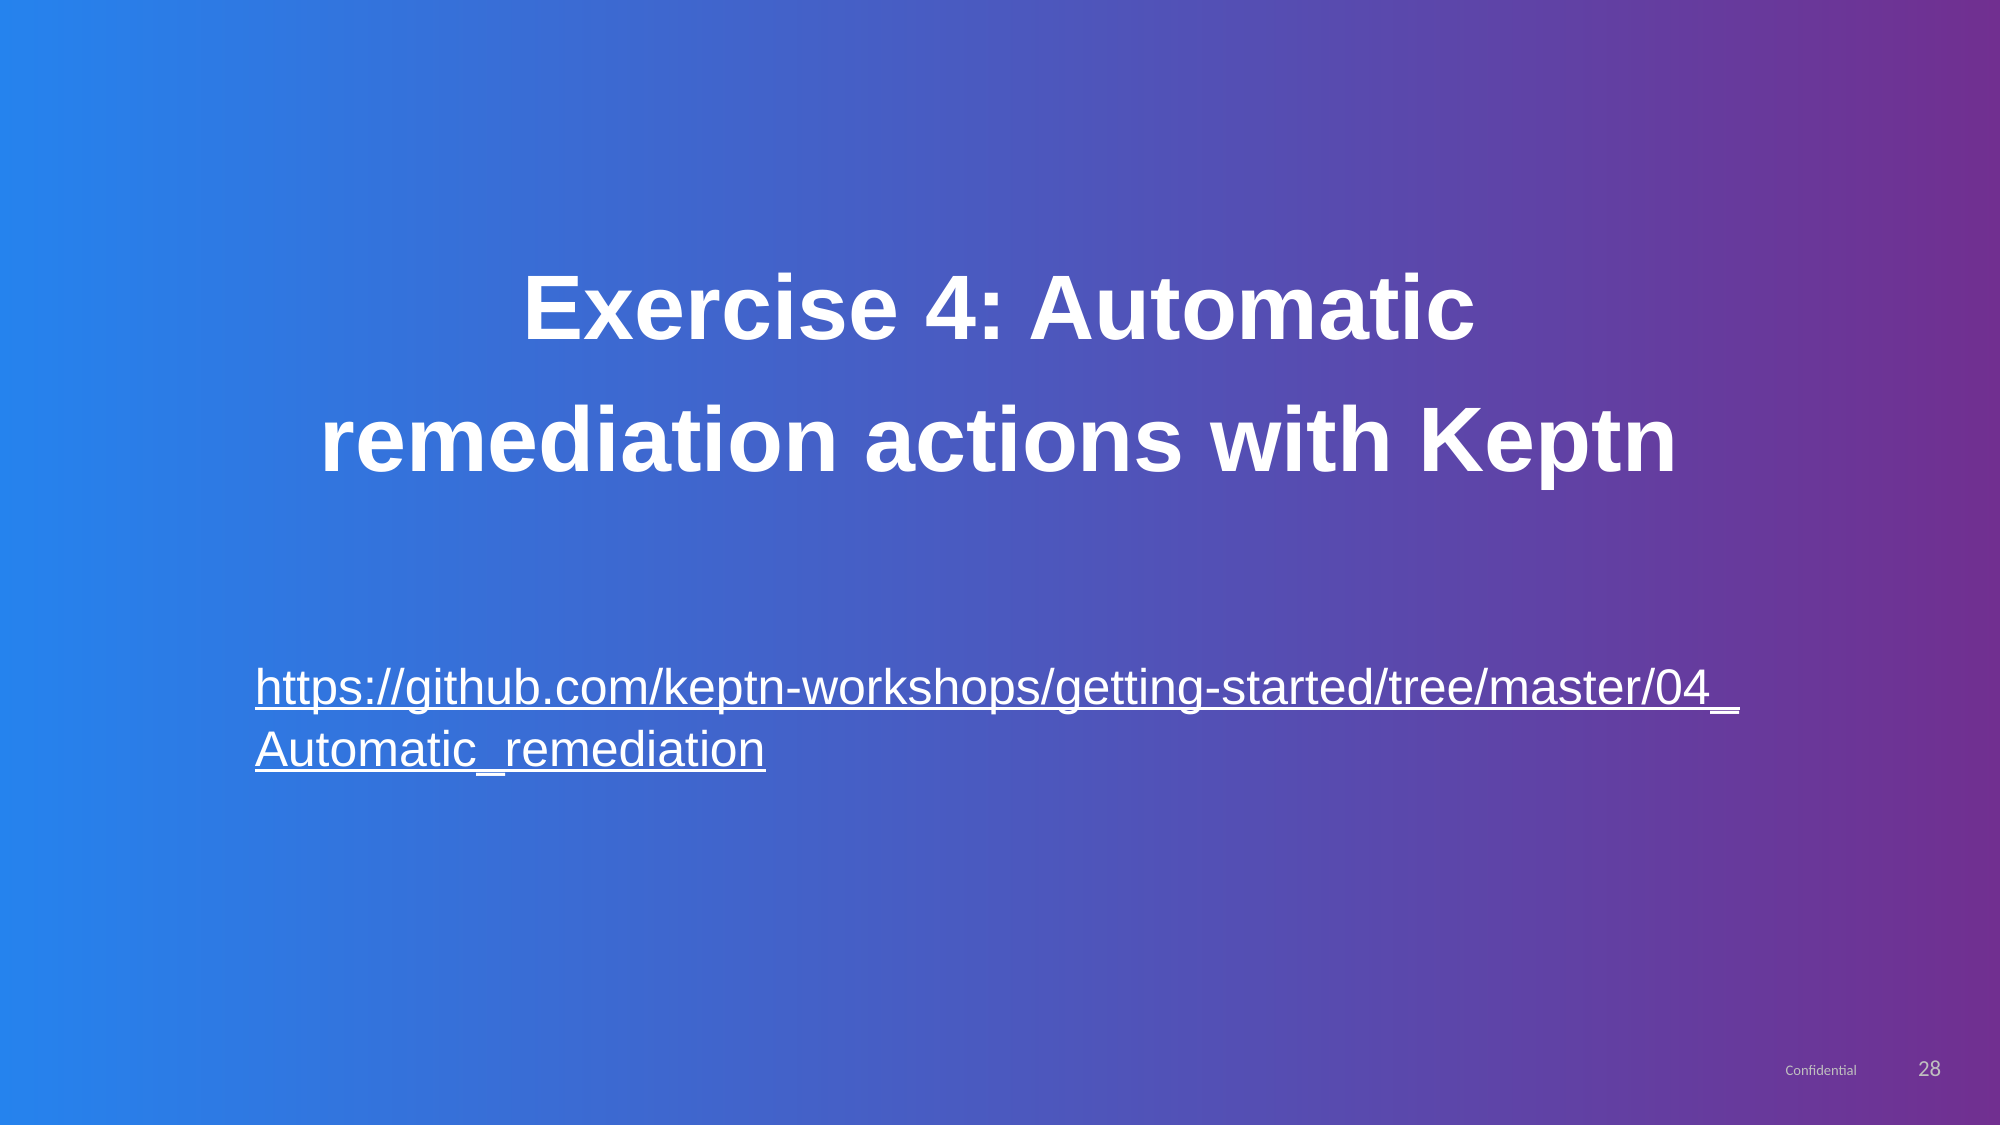

# Exercise 4: Automatic remediation actions with Keptn
https://github.com/keptn-workshops/getting-started/tree/master/04_Automatic_remediation